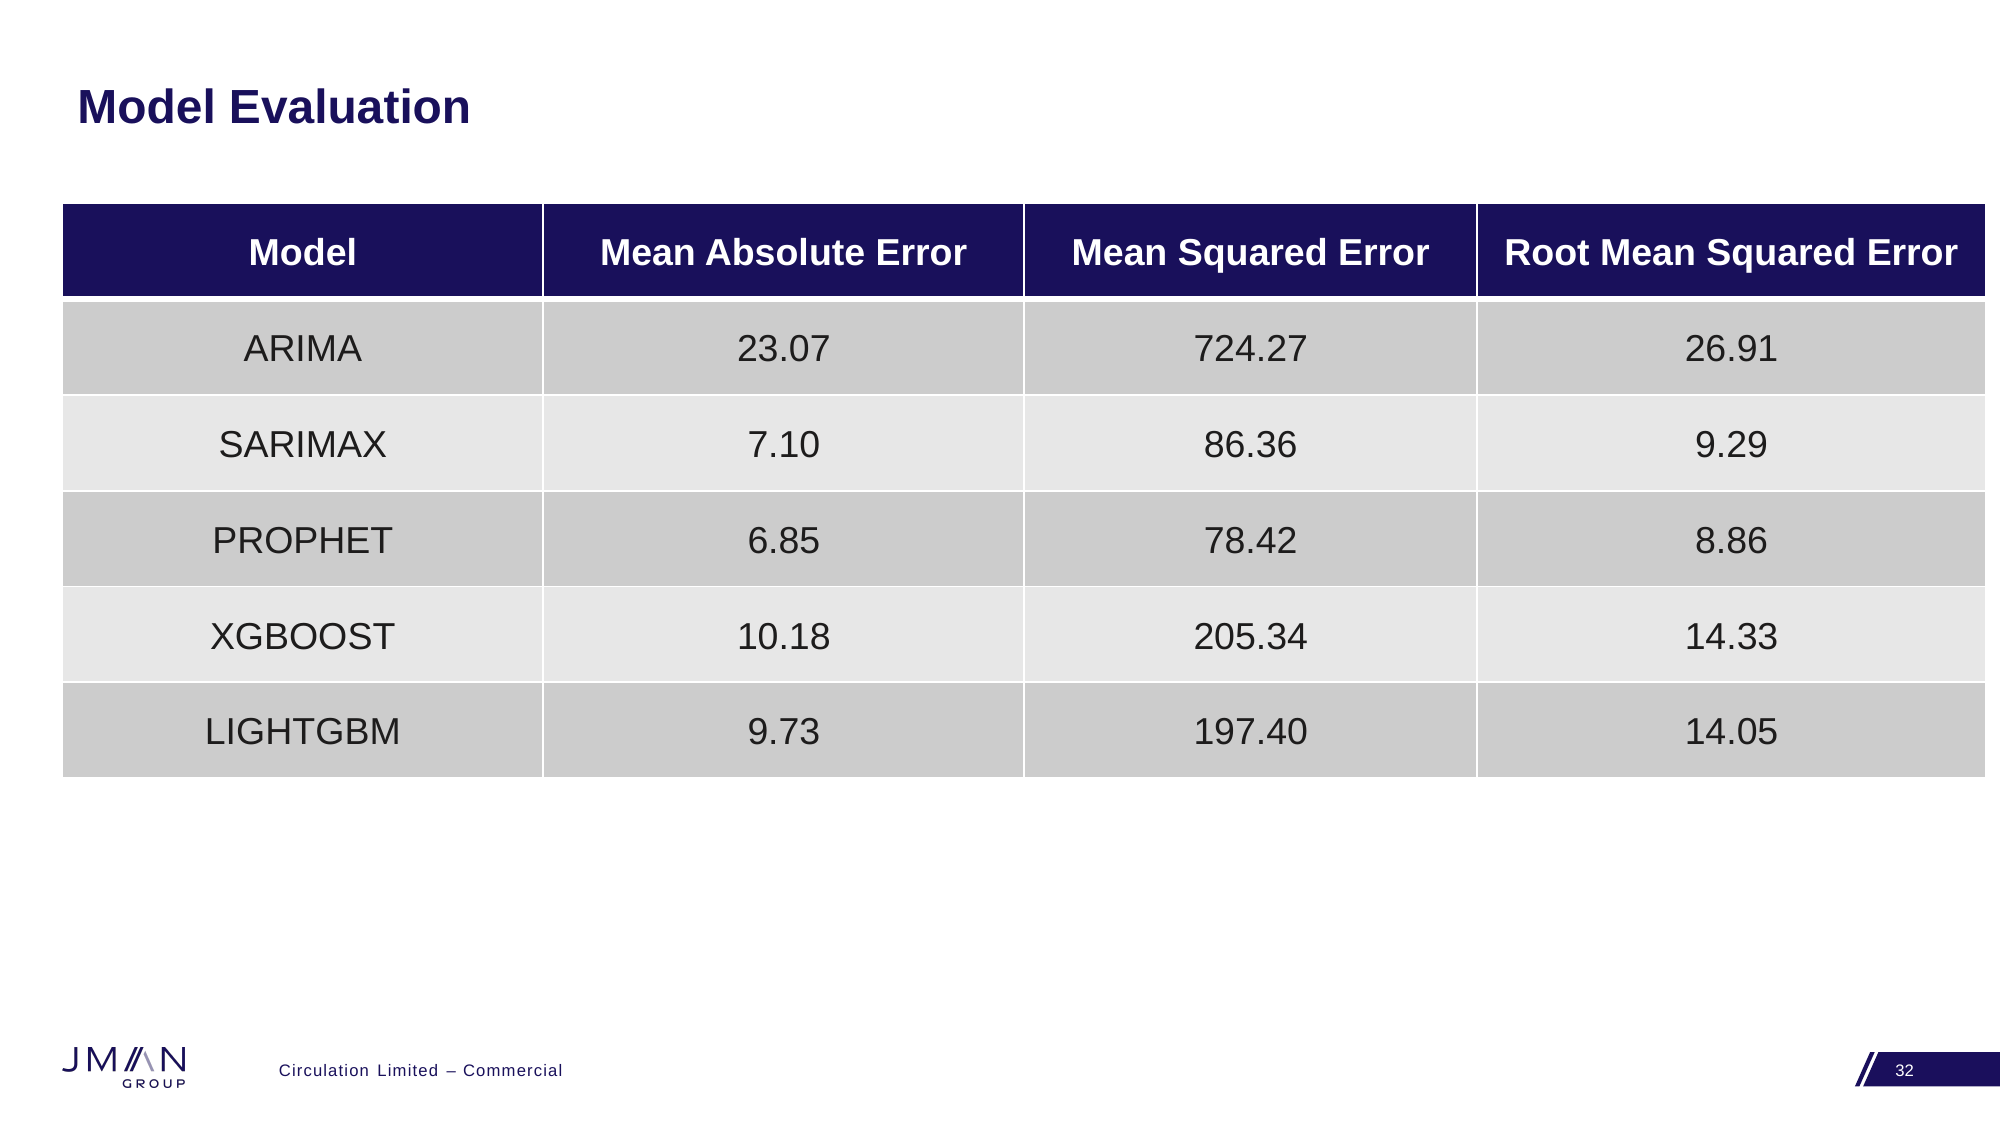

# Model Evaluation
| Model | Mean Absolute Error | Mean Squared Error | Root Mean Squared Error |
| --- | --- | --- | --- |
| ARIMA | 23.07 | 724.27 | 26.91 |
| SARIMAX | 7.10 | 86.36 | 9.29 |
| PROPHET | 6.85 | 78.42 | 8.86 |
| XGBOOST | 10.18 | 205.34 | 14.33 |
| LIGHTGBM | 9.73 | 197.40 | 14.05 |